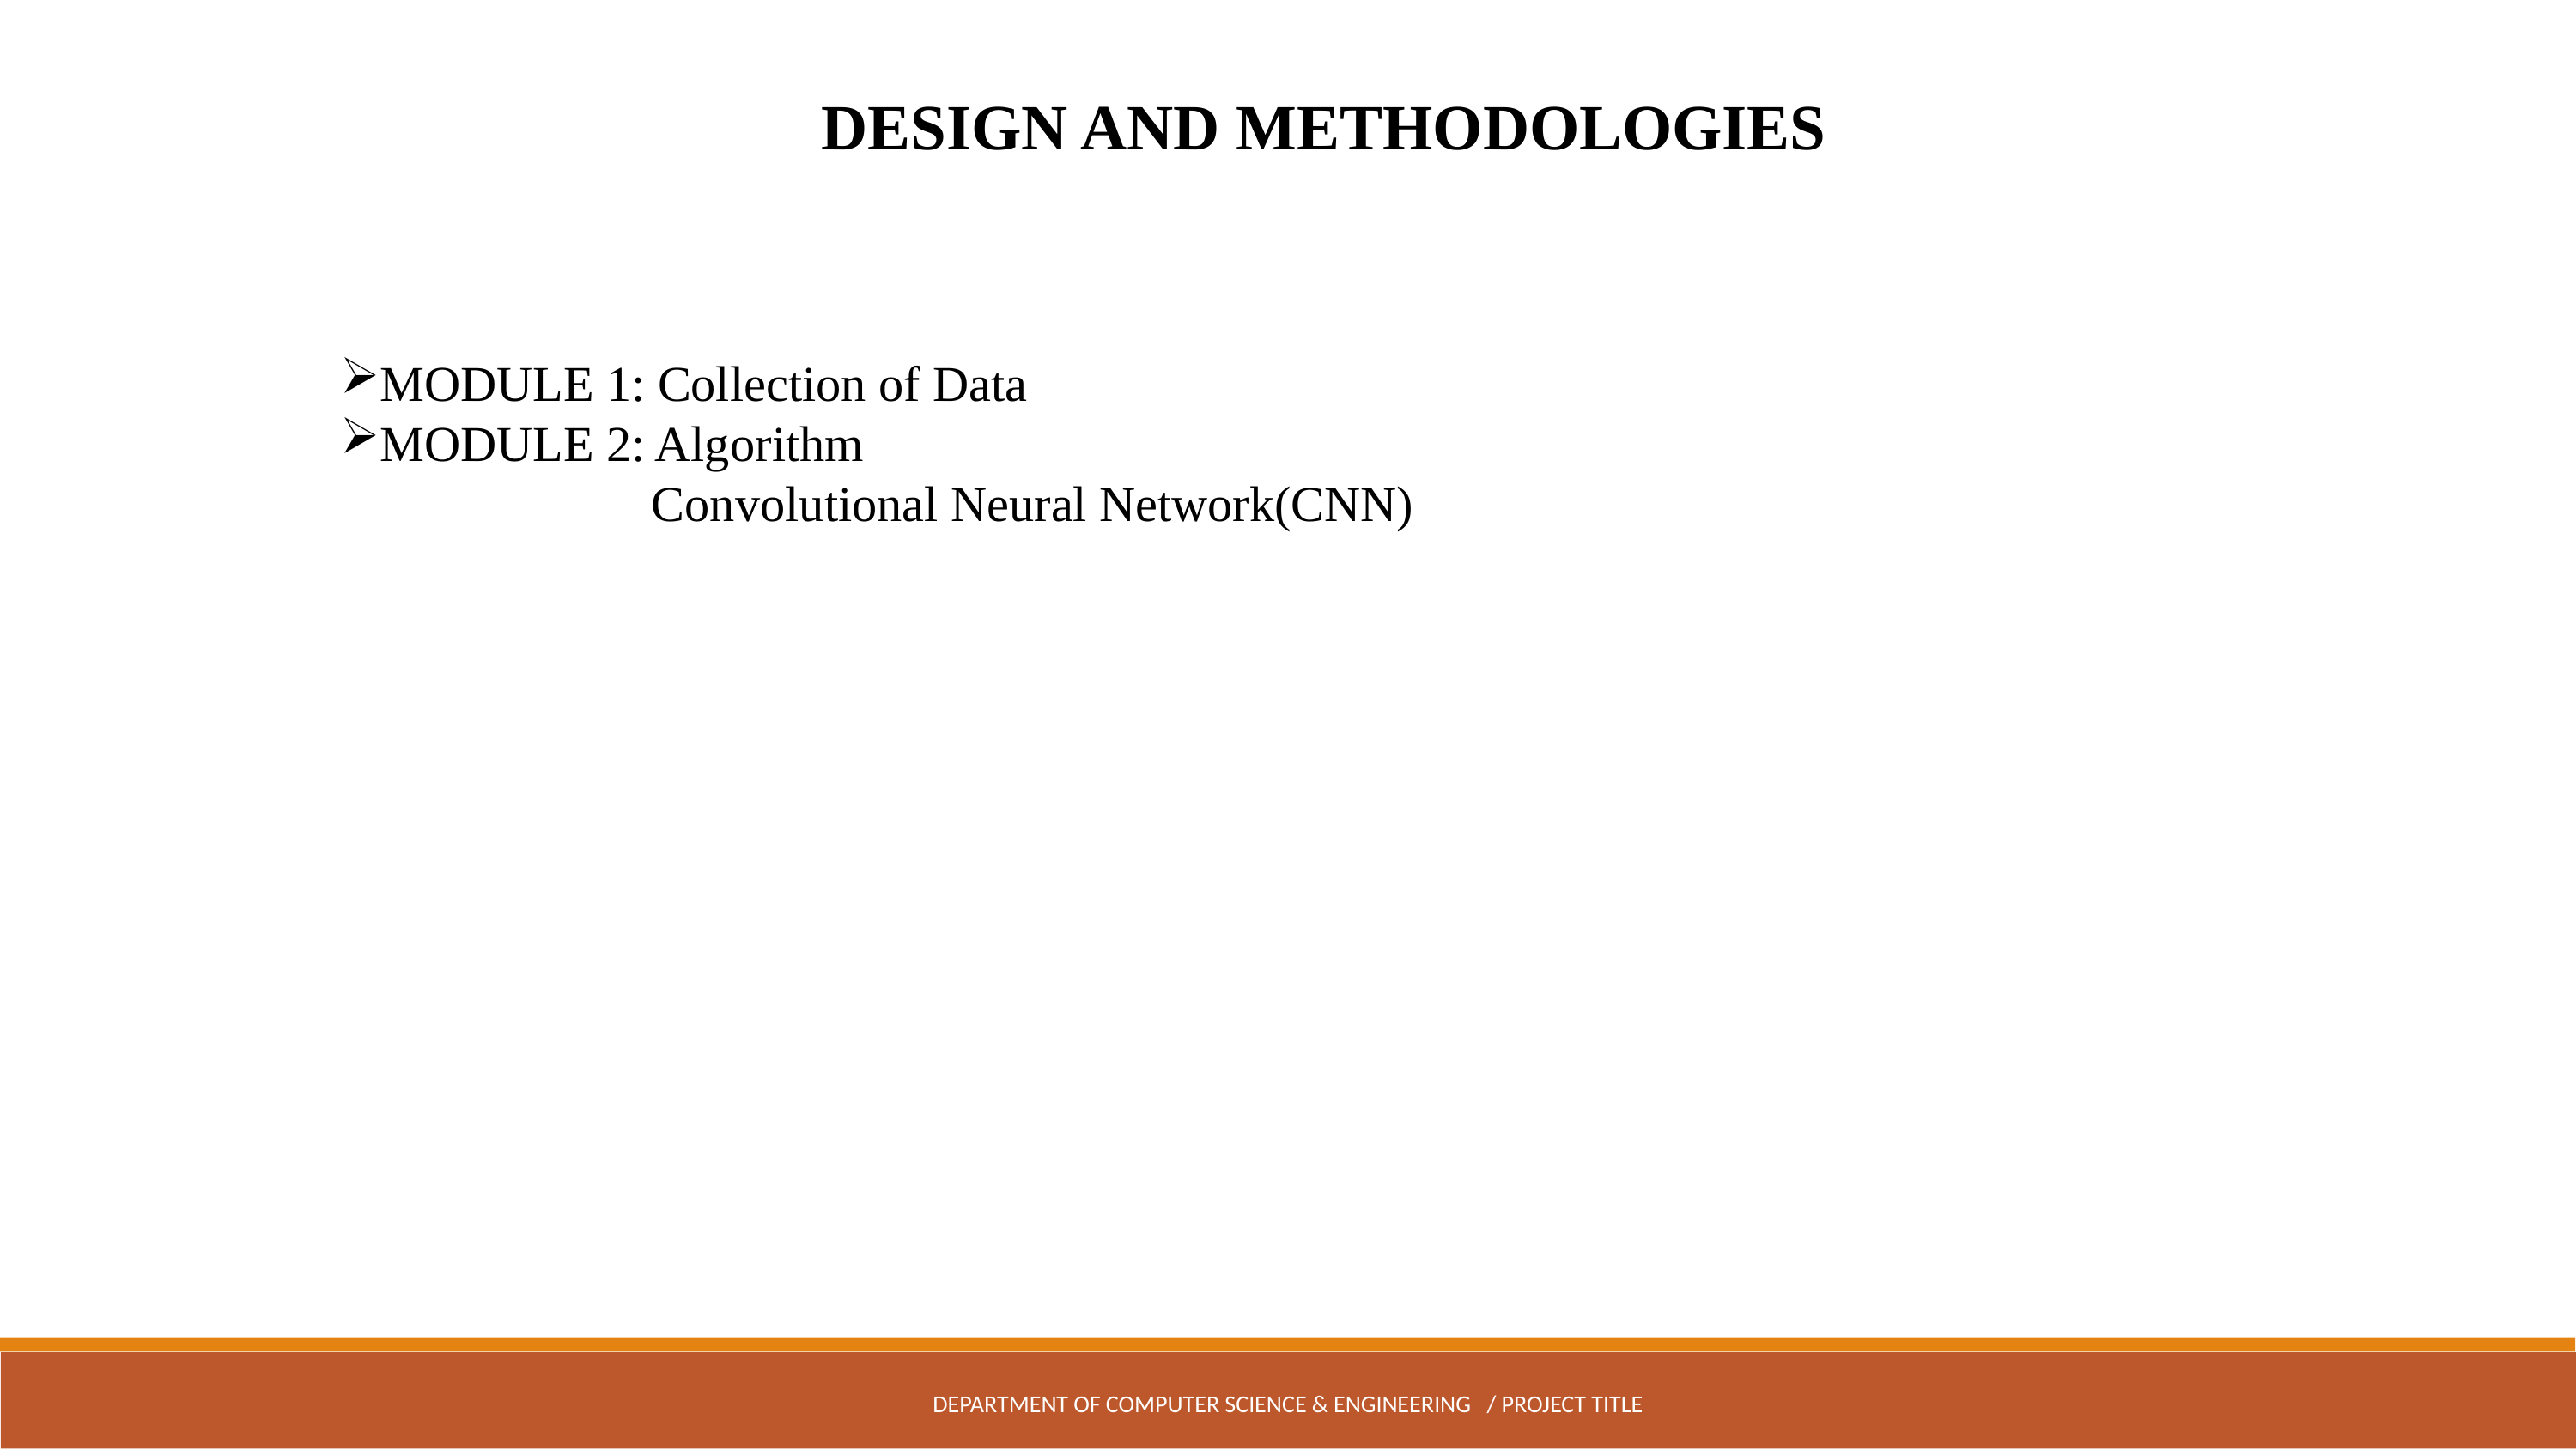

DESIGN AND METHODOLOGIES
MODULE 1: Collection of Data
MODULE 2: Algorithm
                         Convolutional Neural Network(CNN)

DEPARTMENT OF COMPUTER SCIENCE & ENGINEERING   / PROJECT TITLE
10